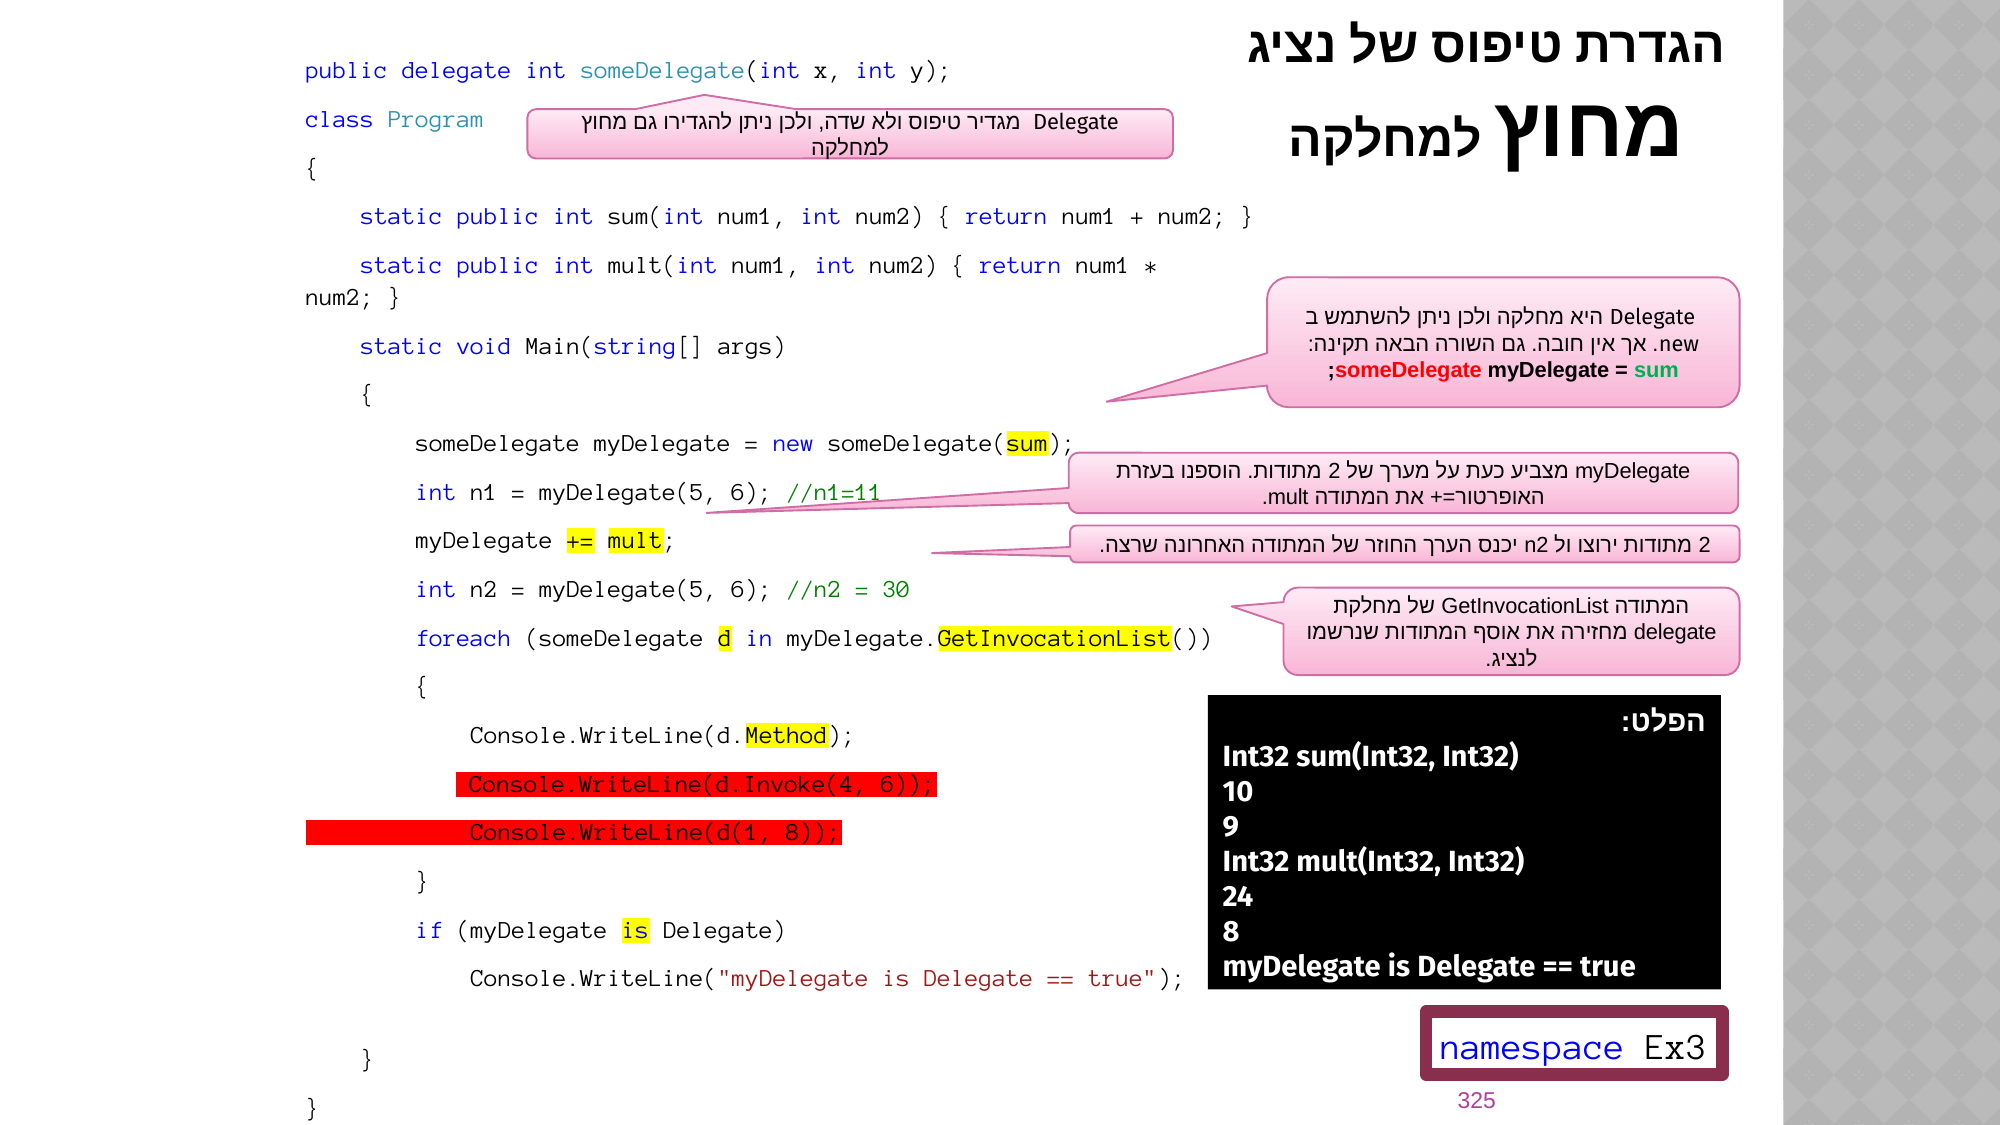

# הגדרת טיפוס של נציג מחוץ למחלקה
public delegate int someDelegate(int x, int y);
class Program
{
    static public int sum(int num1, int num2) { return num1 + num2; }
    static public int mult(int num1, int num2) { return num1 * num2; }
    static void Main(string[] args)
    {
        someDelegate myDelegate = new someDelegate(sum);
        int n1 = myDelegate(5, 6); //n1=11
        myDelegate += mult;
        int n2 = myDelegate(5, 6); //n2 = 30
        foreach (someDelegate d in myDelegate.GetInvocationList())
        {
            Console.WriteLine(d.Method);
	 Console.WriteLine(d.Invoke(4, 6));
            Console.WriteLine(d(1, 8));
        }
        if (myDelegate is Delegate)
            Console.WriteLine("myDelegate is Delegate == true");
    }
}
Delegate  מגדיר טיפוס ולא שדה, ולכן ניתן להגדירו גם מחוץ למחלקה
 Delegate היא מחלקה ולכן ניתן להשתמש ב new. אך אין חובה. גם השורה הבאה תקינה:
 someDelegate myDelegate = sum;
myDelegate מצביע כעת על מערך של 2 מתודות. הוספנו בעזרת האופרטור=+ את המתודה mult.
2 מתודות ירוצו ול n2 יכנס הערך החוזר של המתודה האחרונה שרצה.
המתודה GetInvocationList של מחלקת delegate מחזירה את אוסף המתודות שנרשמו לנציג.
הפלט:
Int32 sum(Int32, Int32)
10
9
Int32 mult(Int32, Int32)
24
8
myDelegate is Delegate == true
namespace Ex3
325